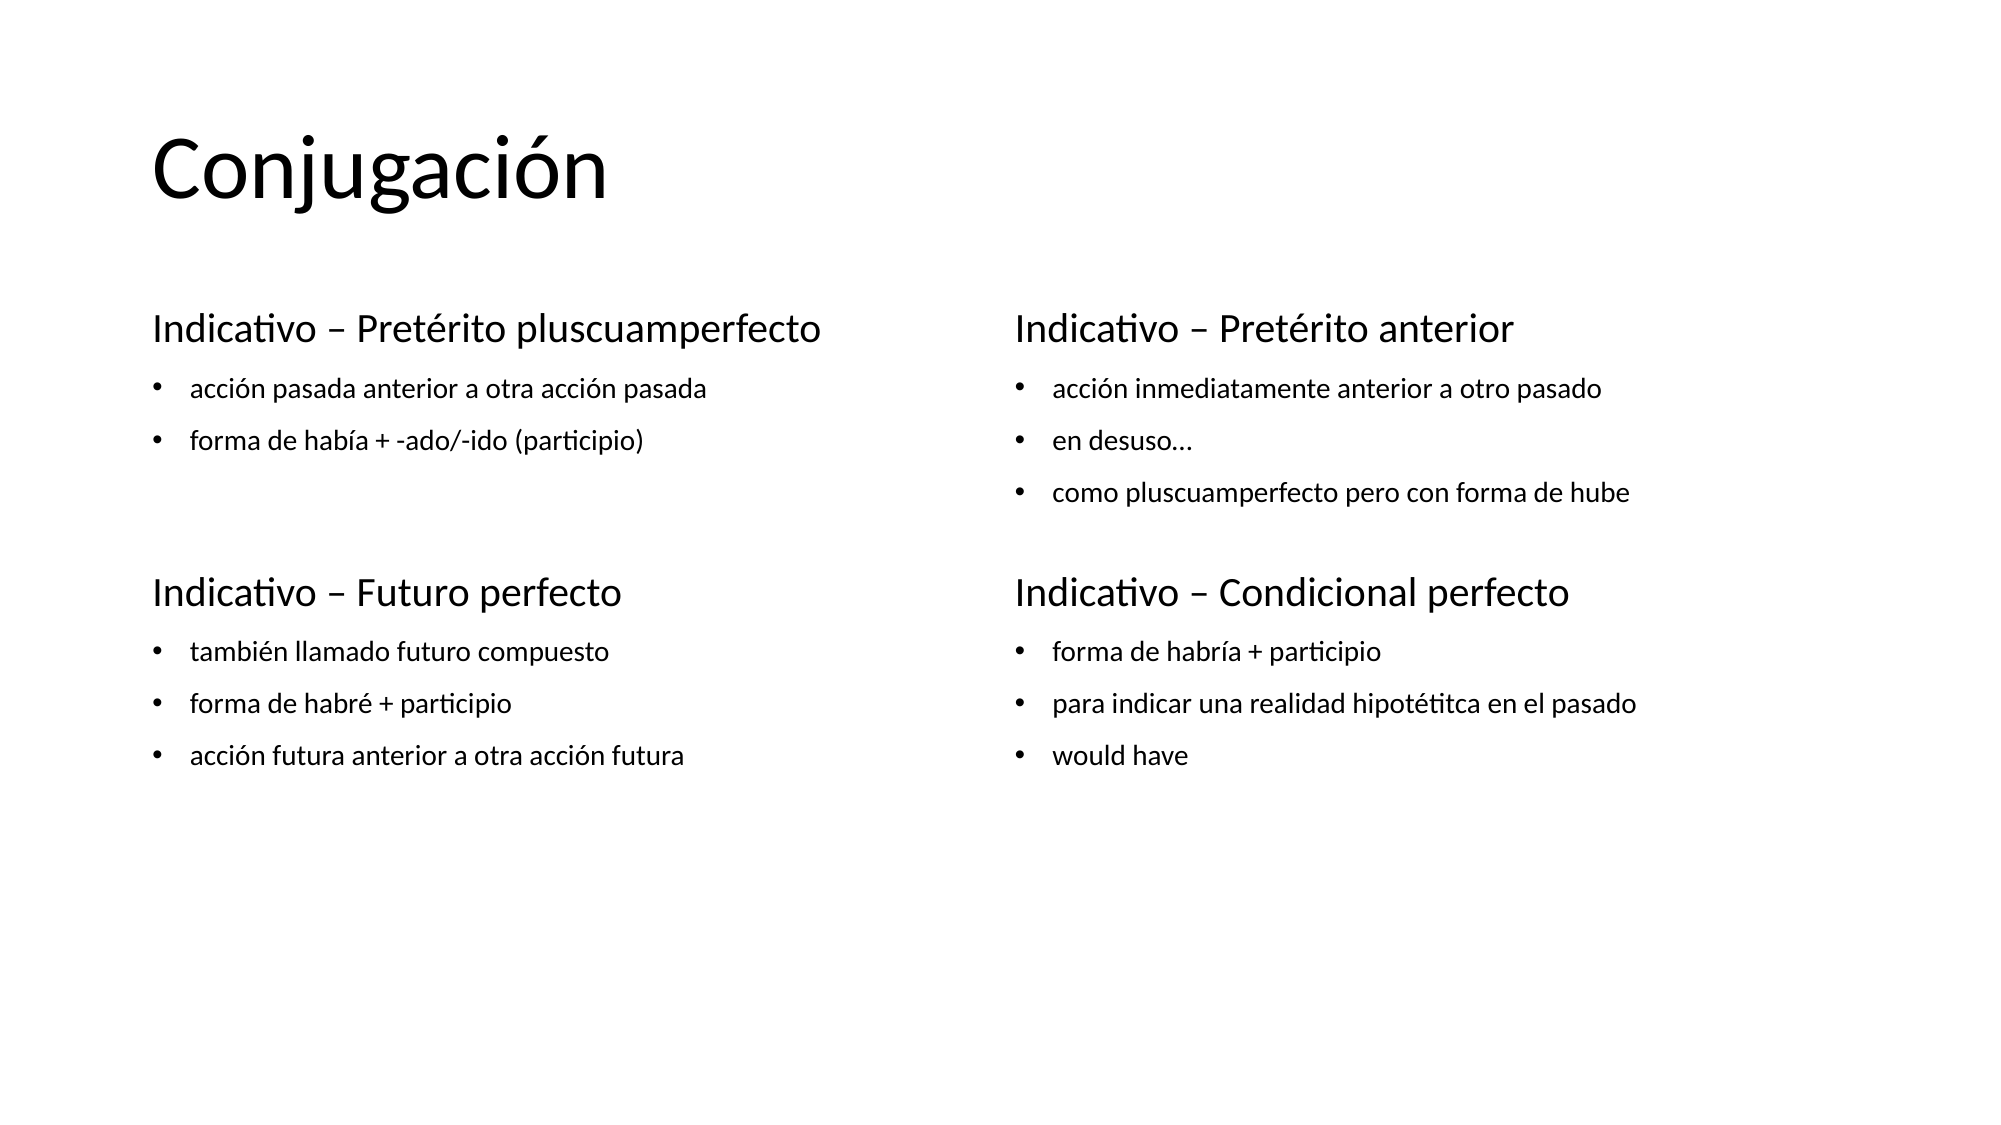

# Conjugación
Indicativo – Pretérito pluscuamperfecto
acción pasada anterior a otra acción pasada
forma de había + -ado/-ido (participio)

Indicativo – Pretérito anterior
acción inmediatamente anterior a otro pasado
en desuso…
como pluscuamperfecto pero con forma de hube

Indicativo – Futuro perfecto
también llamado futuro compuesto
forma de habré + participio
acción futura anterior a otra acción futura
Indicativo – Condicional perfecto
forma de habría + participio
para indicar una realidad hipotétitca en el pasado
would have